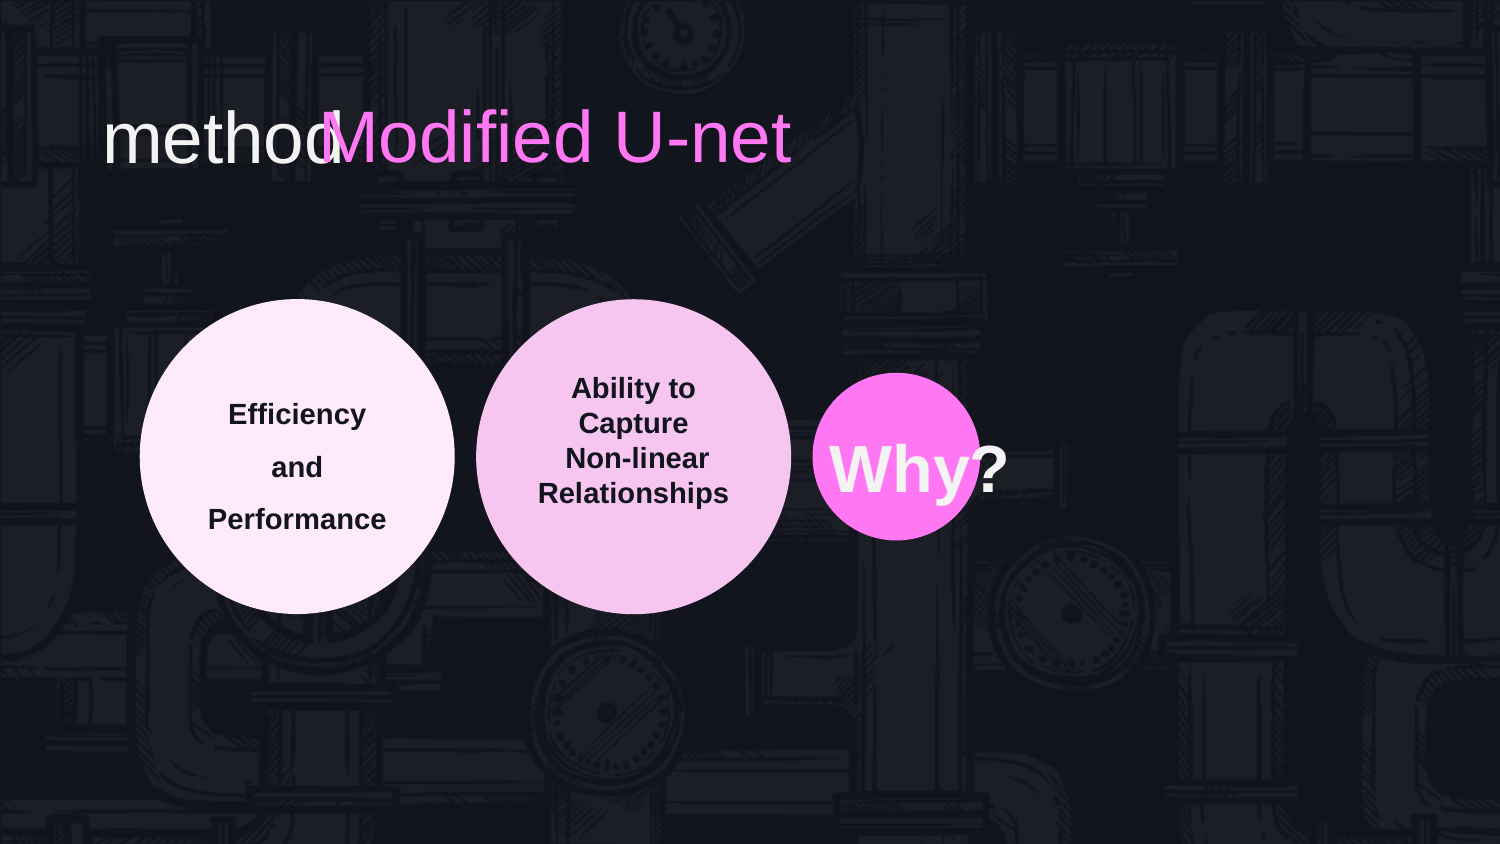

Modified U-net
# method
Efficiency and Performance
Ability to Capture
 Non-linear Relationships

High Dimensional Features

Why?